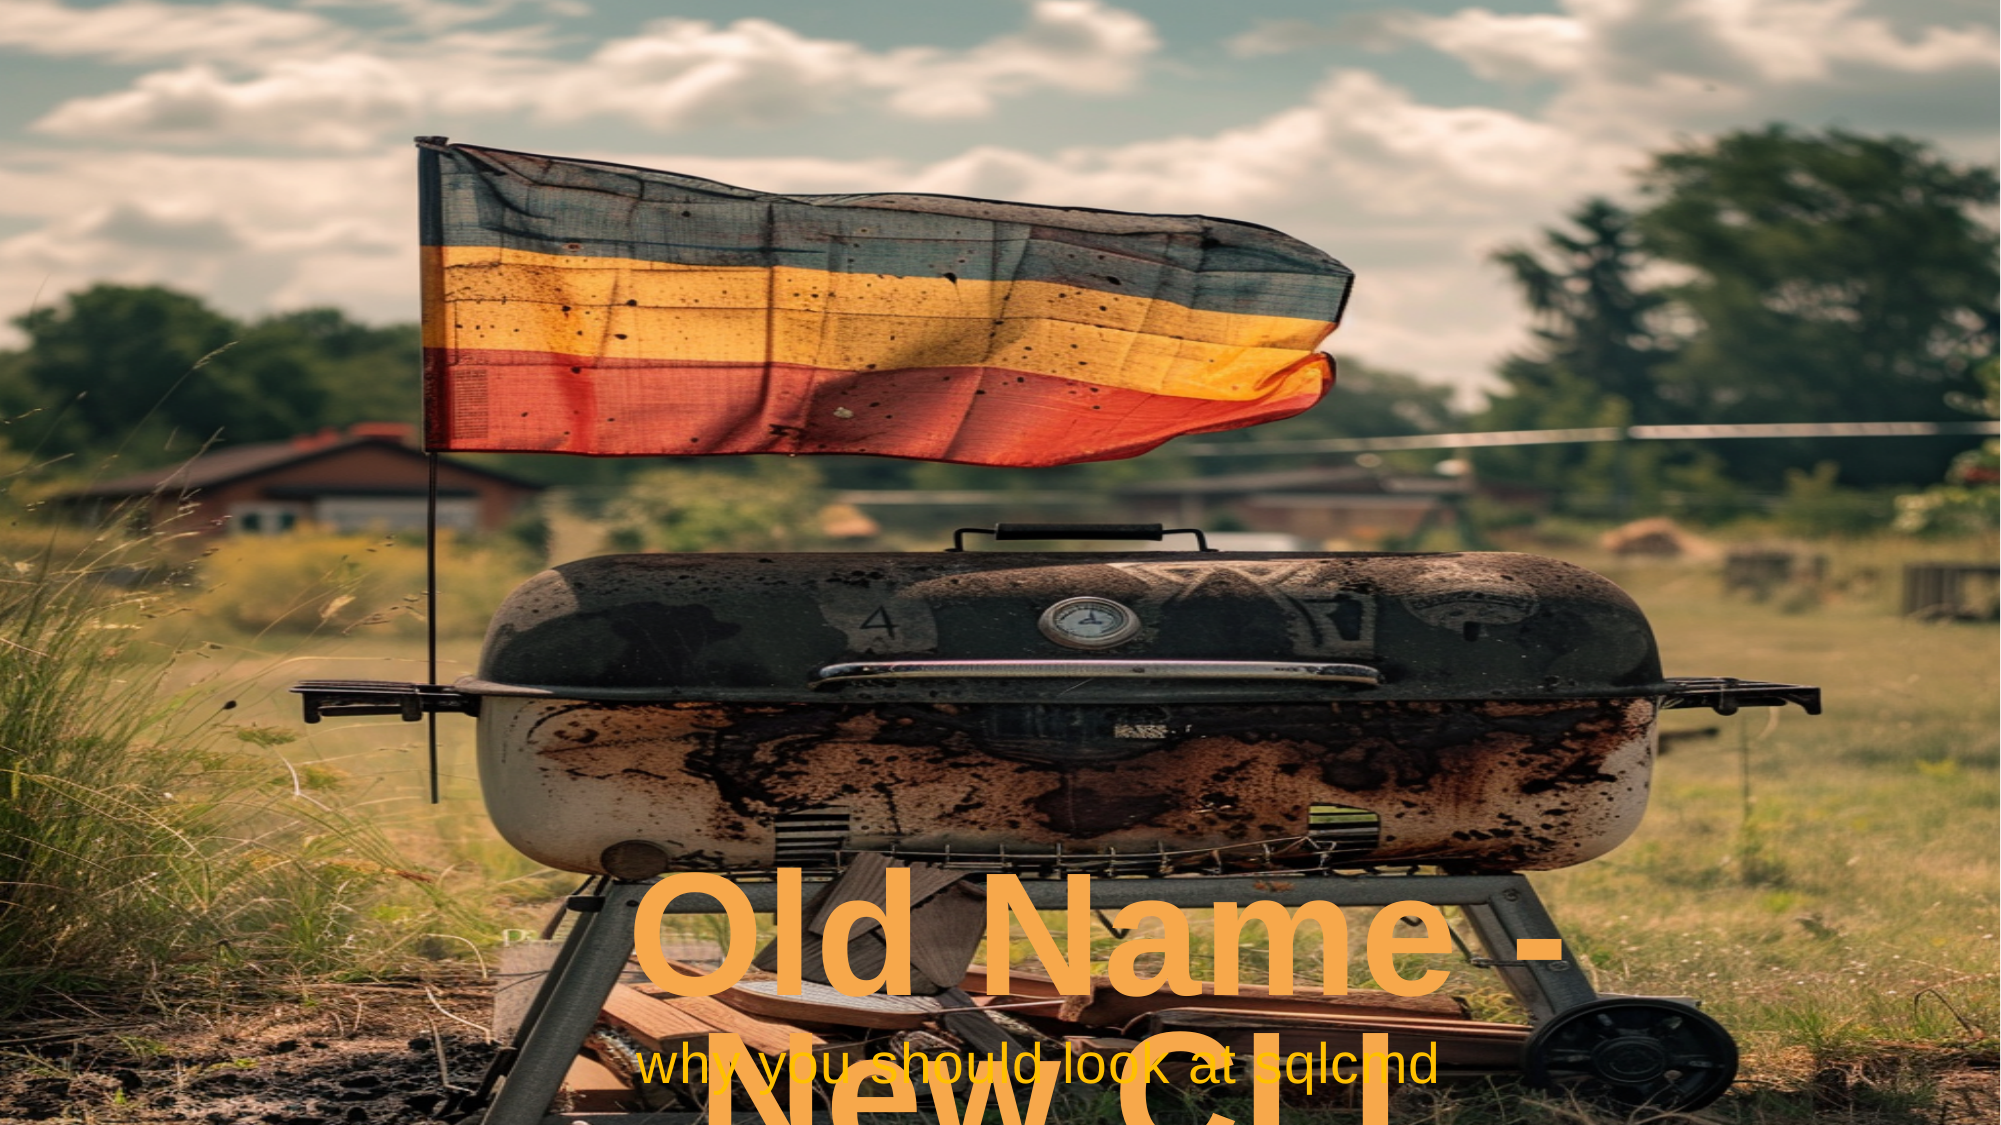

Old Name - New CLI
why you should look at sqlcmd